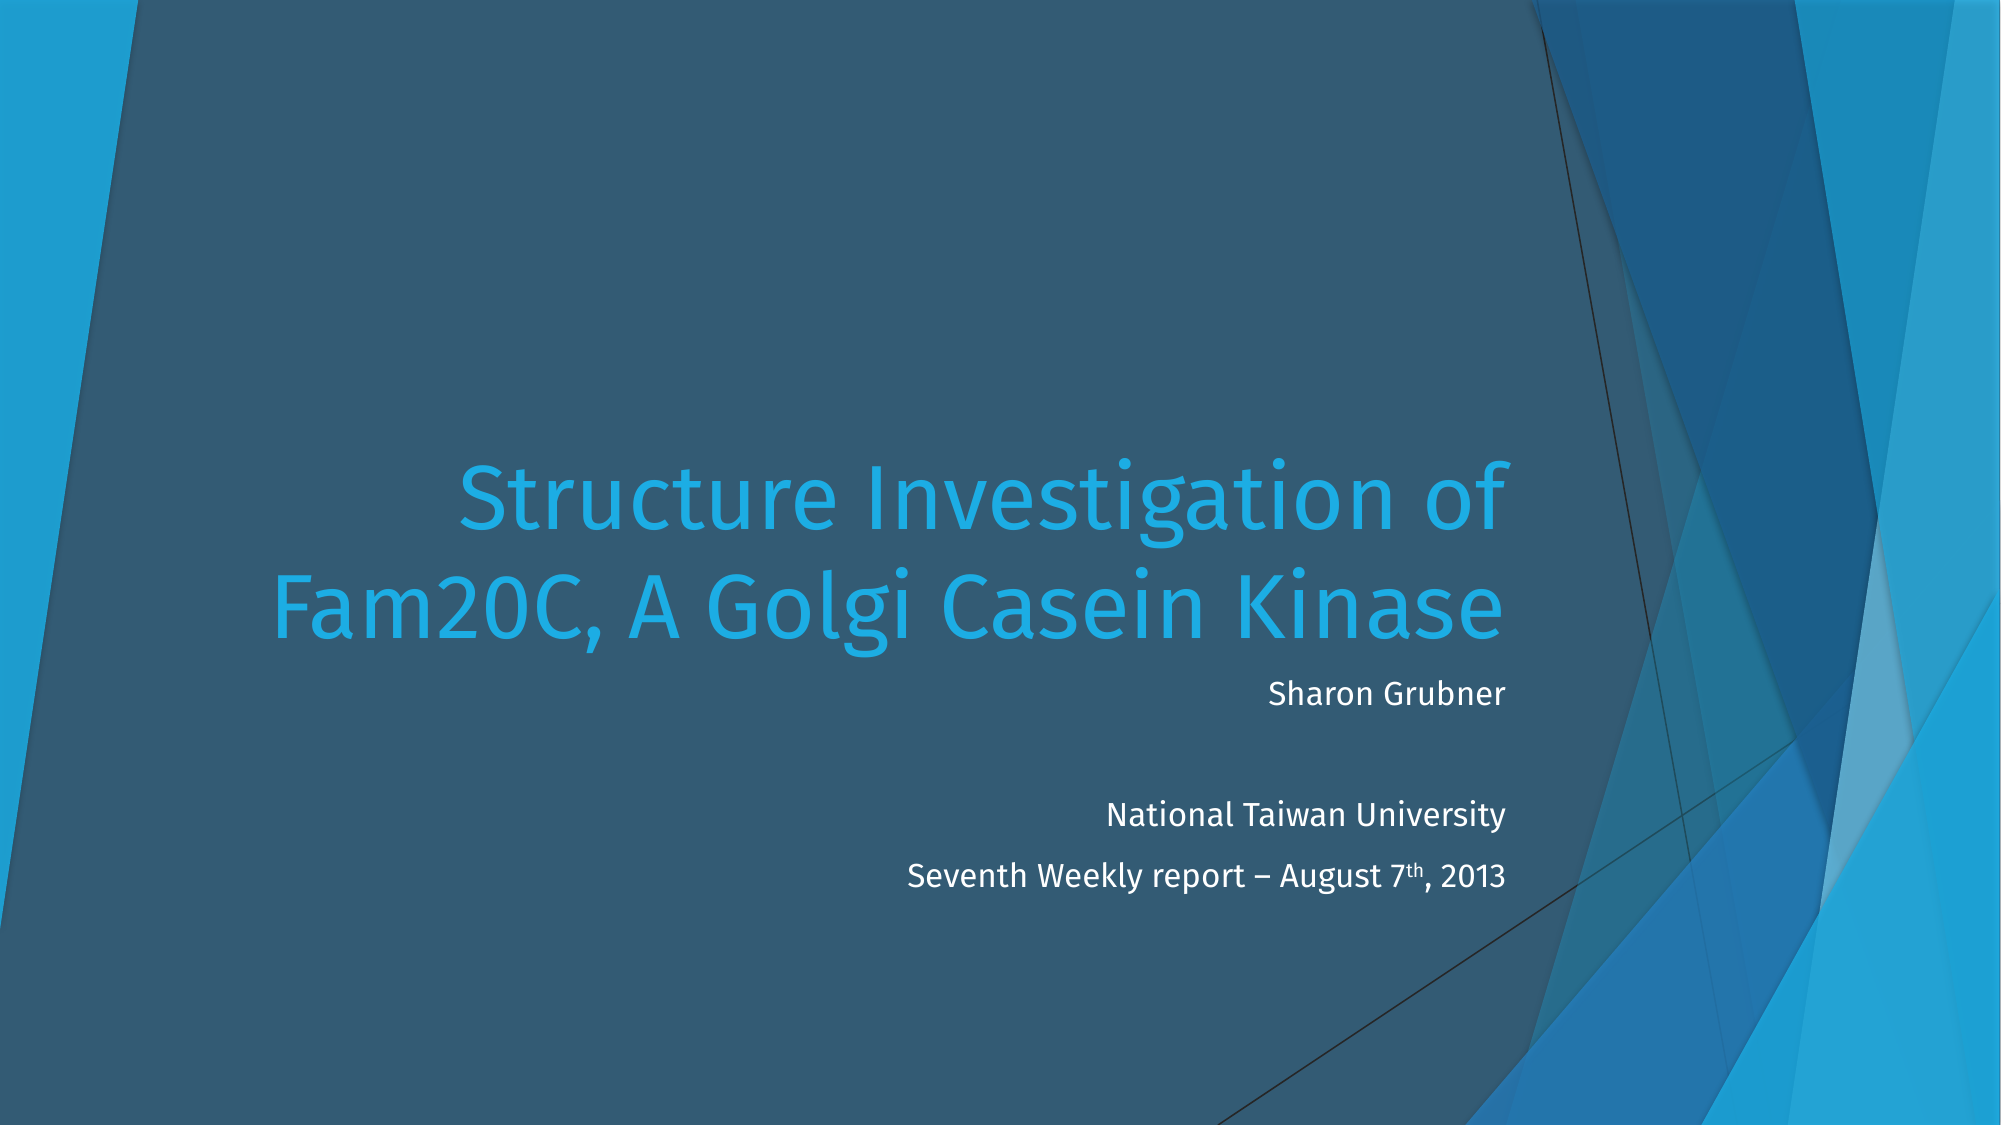

# Structure Investigation of Fam20C, A Golgi Casein Kinase
Sharon Grubner

National Taiwan University
 Seventh Weekly report – August 7th, 2013